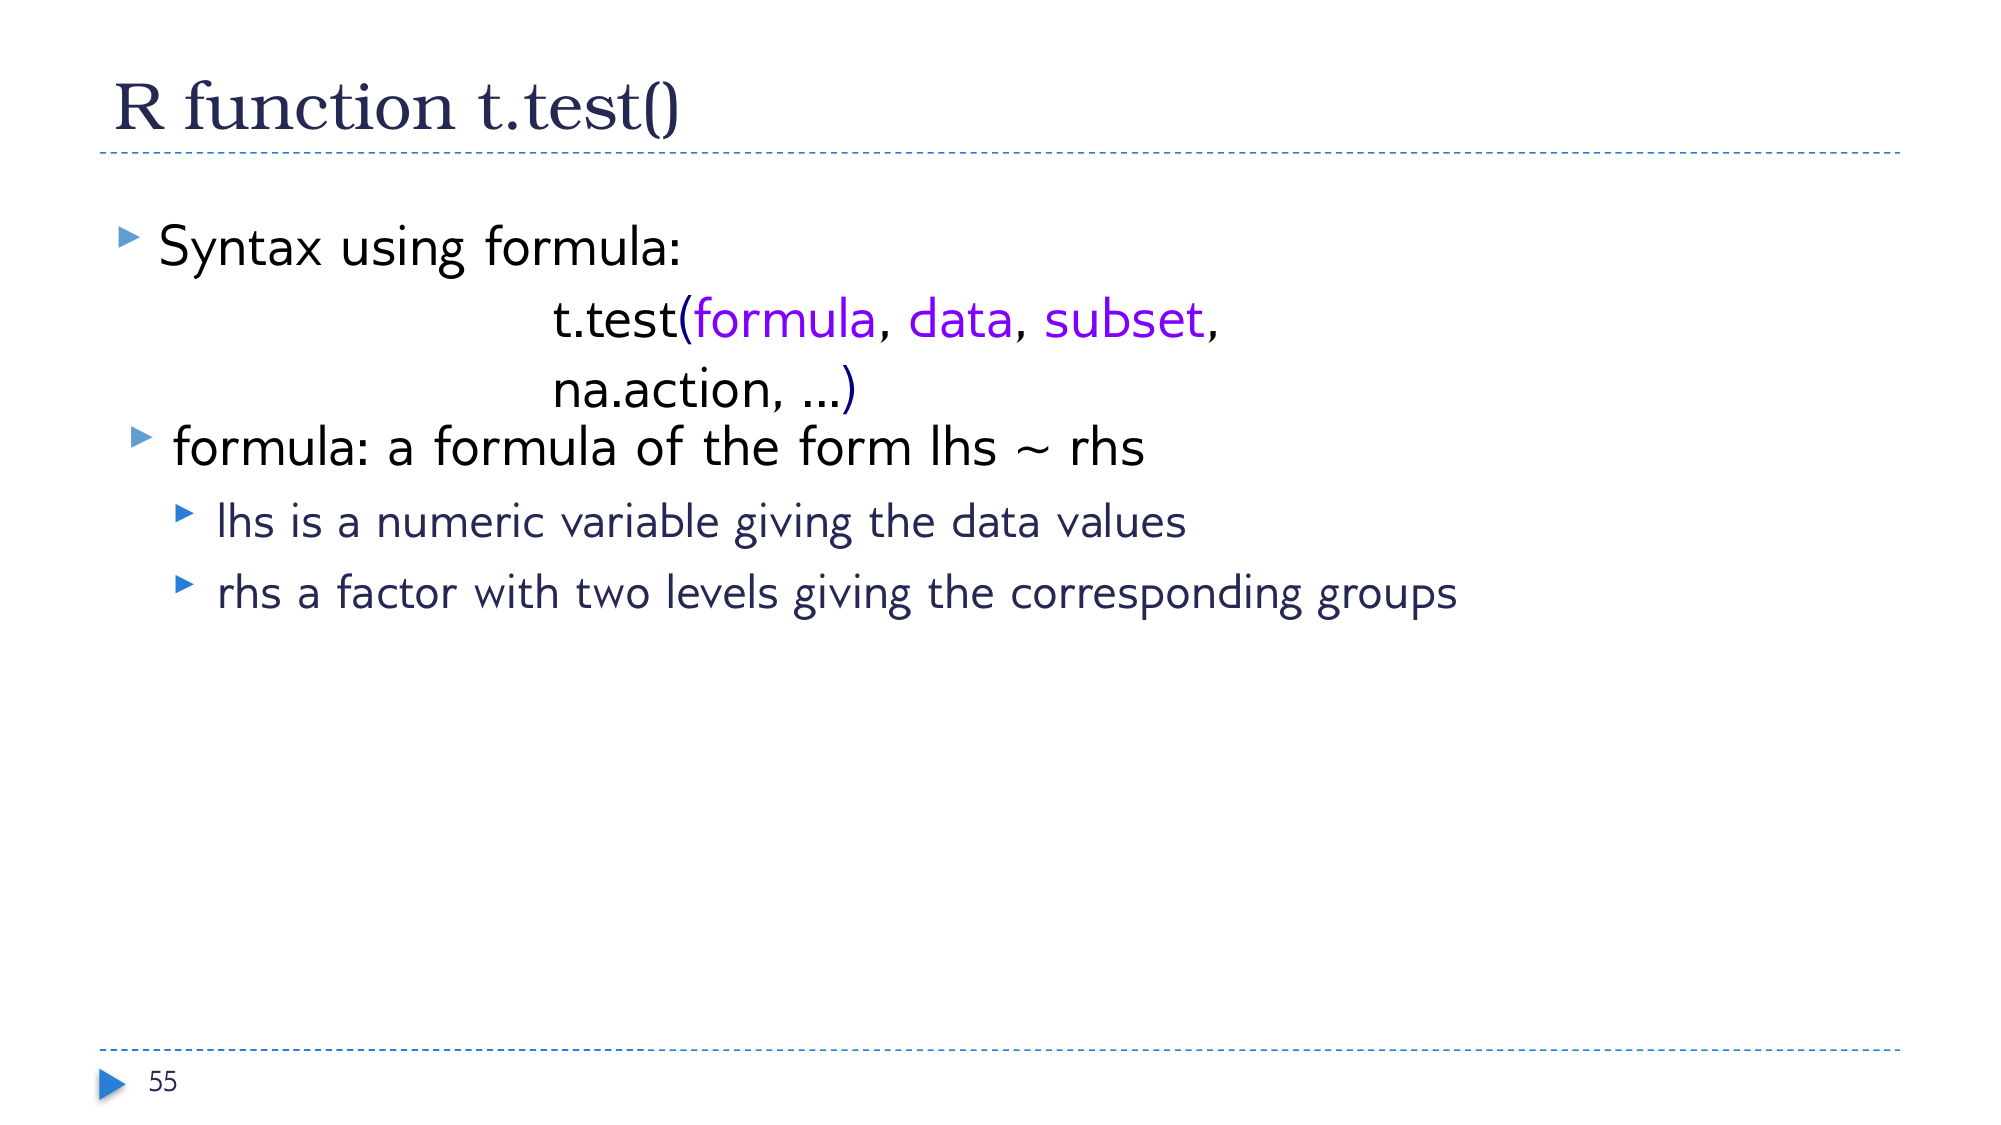

# R function t.test()
Syntax using formula:
t.test(formula, data, subset, na.action, ...)
formula: a formula of the form lhs ~ rhs
lhs is a numeric variable giving the data values
rhs a factor with two levels giving the corresponding groups

55